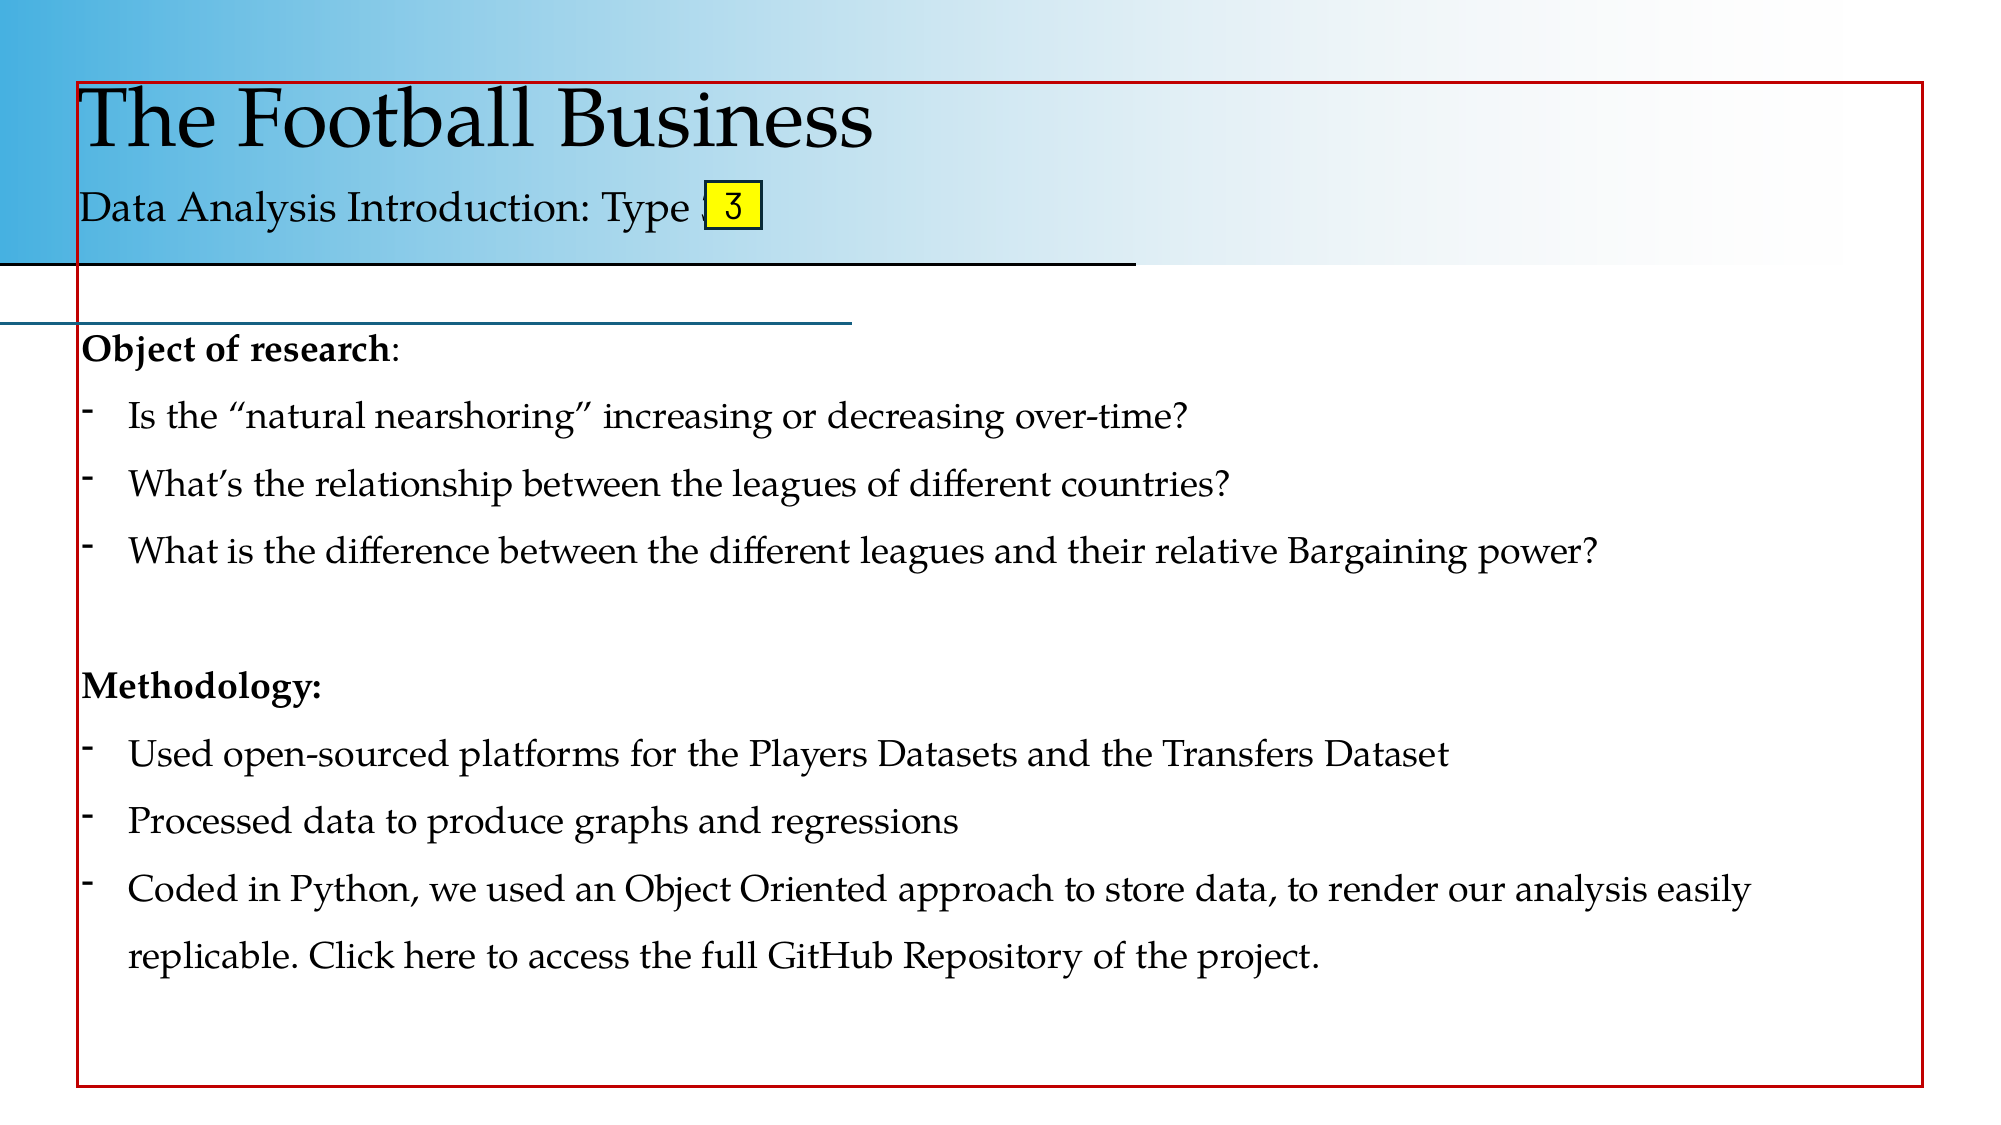

The Football Business

Data Analysis Introduction: Type 3
3
Object of research:
Is the “natural nearshoring” increasing or decreasing over-time?
What’s the relationship between the leagues of different countries?
What is the difference between the different leagues and their relative Bargaining power?

Methodology:
Used open-sourced platforms for the Players Datasets and the Transfers Dataset
Processed data to produce graphs and regressions
Coded in Python, we used an Object Oriented approach to store data, to render our analysis easily replicable. Click here to access the full GitHub Repository of the project.